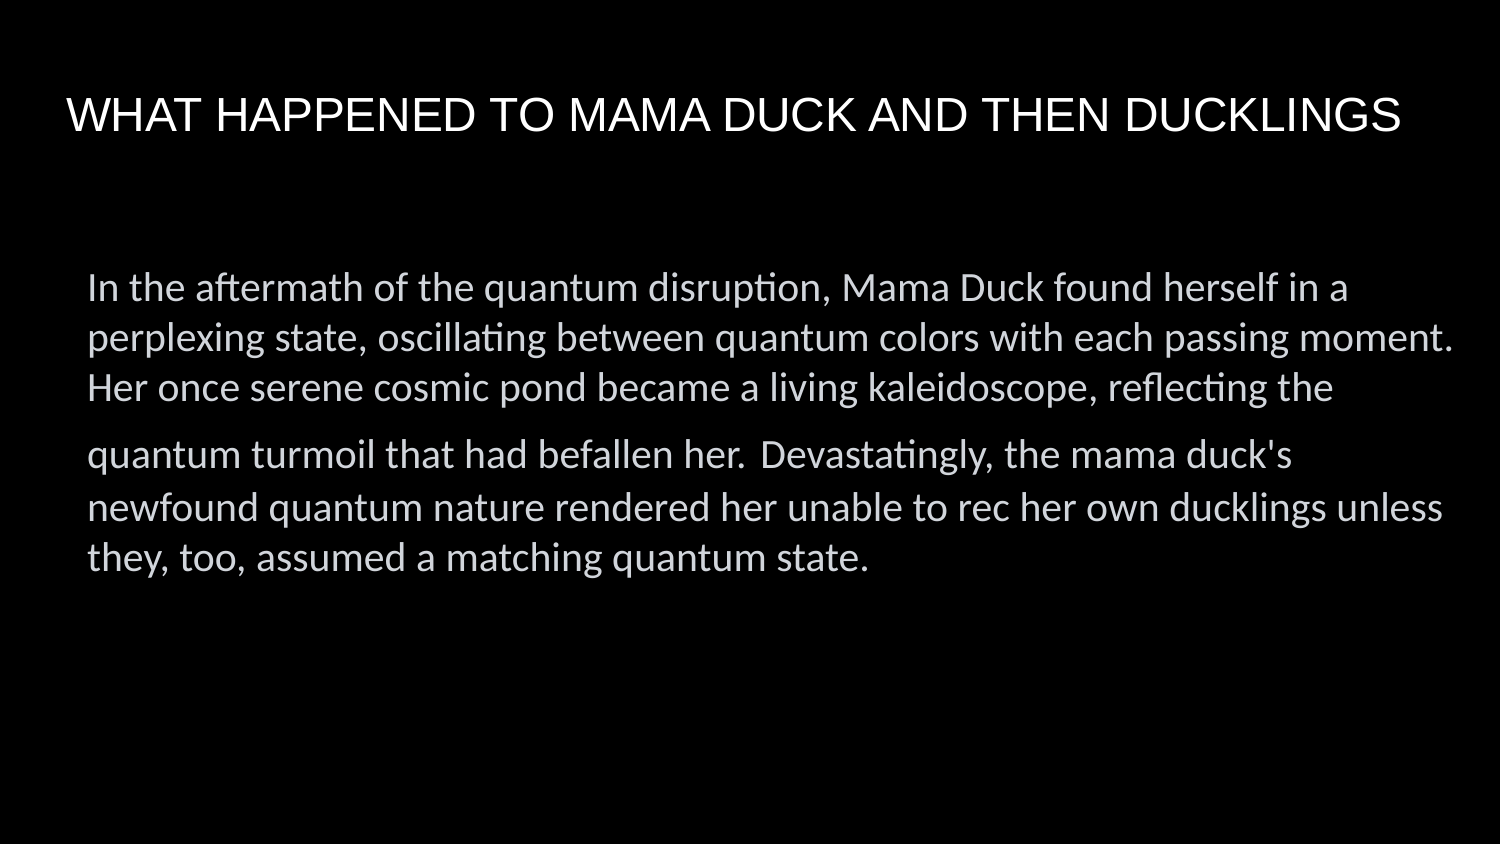

# WHAT HAPPENED TO MAMA DUCK AND THEN DUCKLINGS
In the aftermath of the quantum disruption, Mama Duck found herself in a perplexing state, oscillating between quantum colors with each passing moment. Her once serene cosmic pond became a living kaleidoscope, reflecting the quantum turmoil that had befallen her. Devastatingly, the mama duck's newfound quantum nature rendered her unable to rec her own ducklings unless they, too, assumed a matching quantum state.